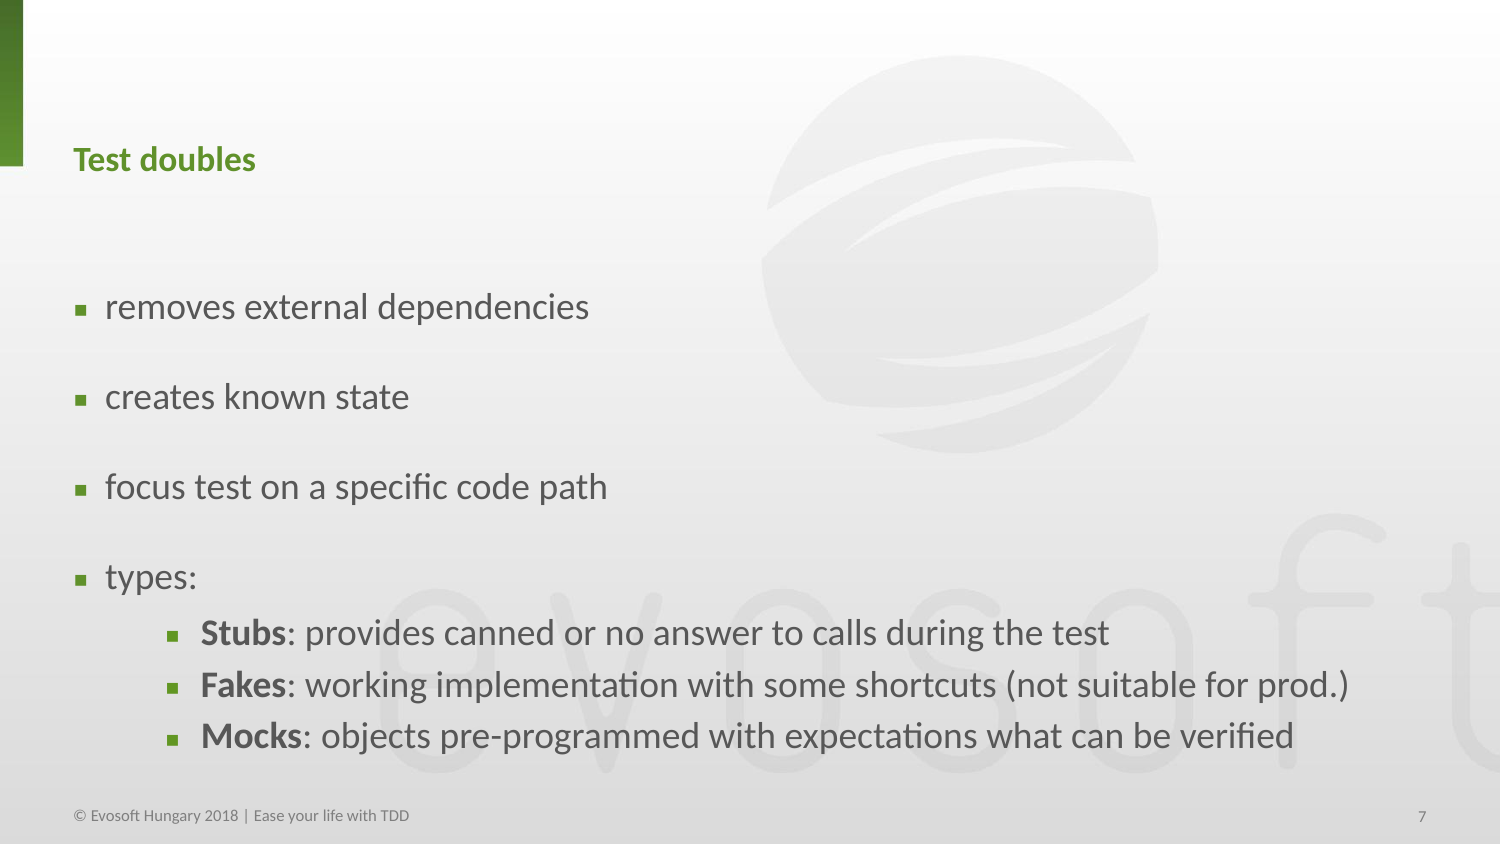

# Test doubles
  removes external dependencies
  creates known state
  focus test on a specific code path
  types:
  Stubs: provides canned or no answer to calls during the test
  Fakes: working implementation with some shortcuts (not suitable for prod.)
  Mocks: objects pre-programmed with expectations what can be verified